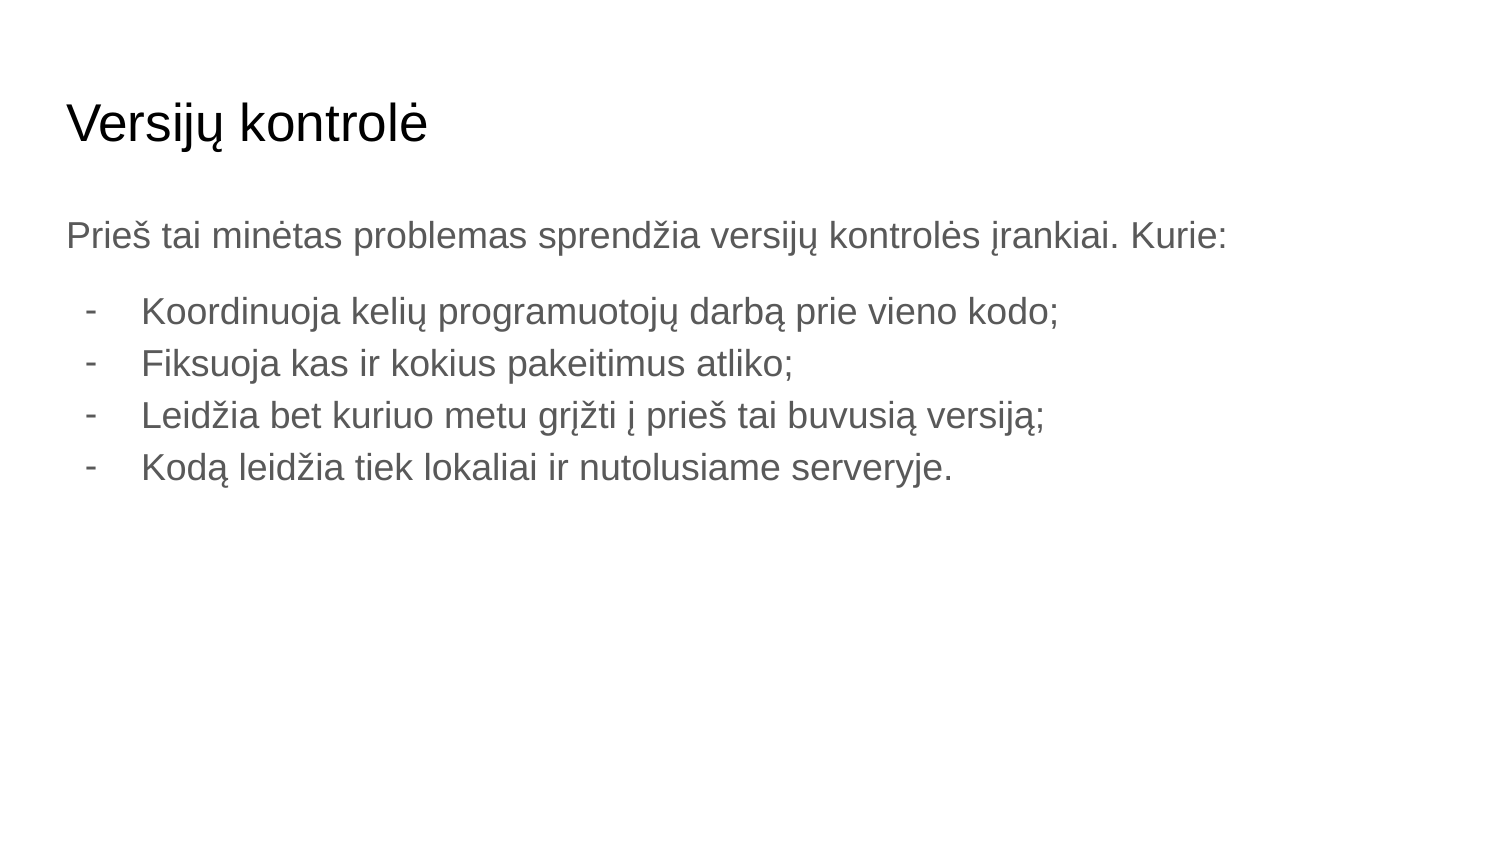

# Versijų kontrolė
Prieš tai minėtas problemas sprendžia versijų kontrolės įrankiai. Kurie:
Koordinuoja kelių programuotojų darbą prie vieno kodo;
Fiksuoja kas ir kokius pakeitimus atliko;
Leidžia bet kuriuo metu grįžti į prieš tai buvusią versiją;
Kodą leidžia tiek lokaliai ir nutolusiame serveryje.